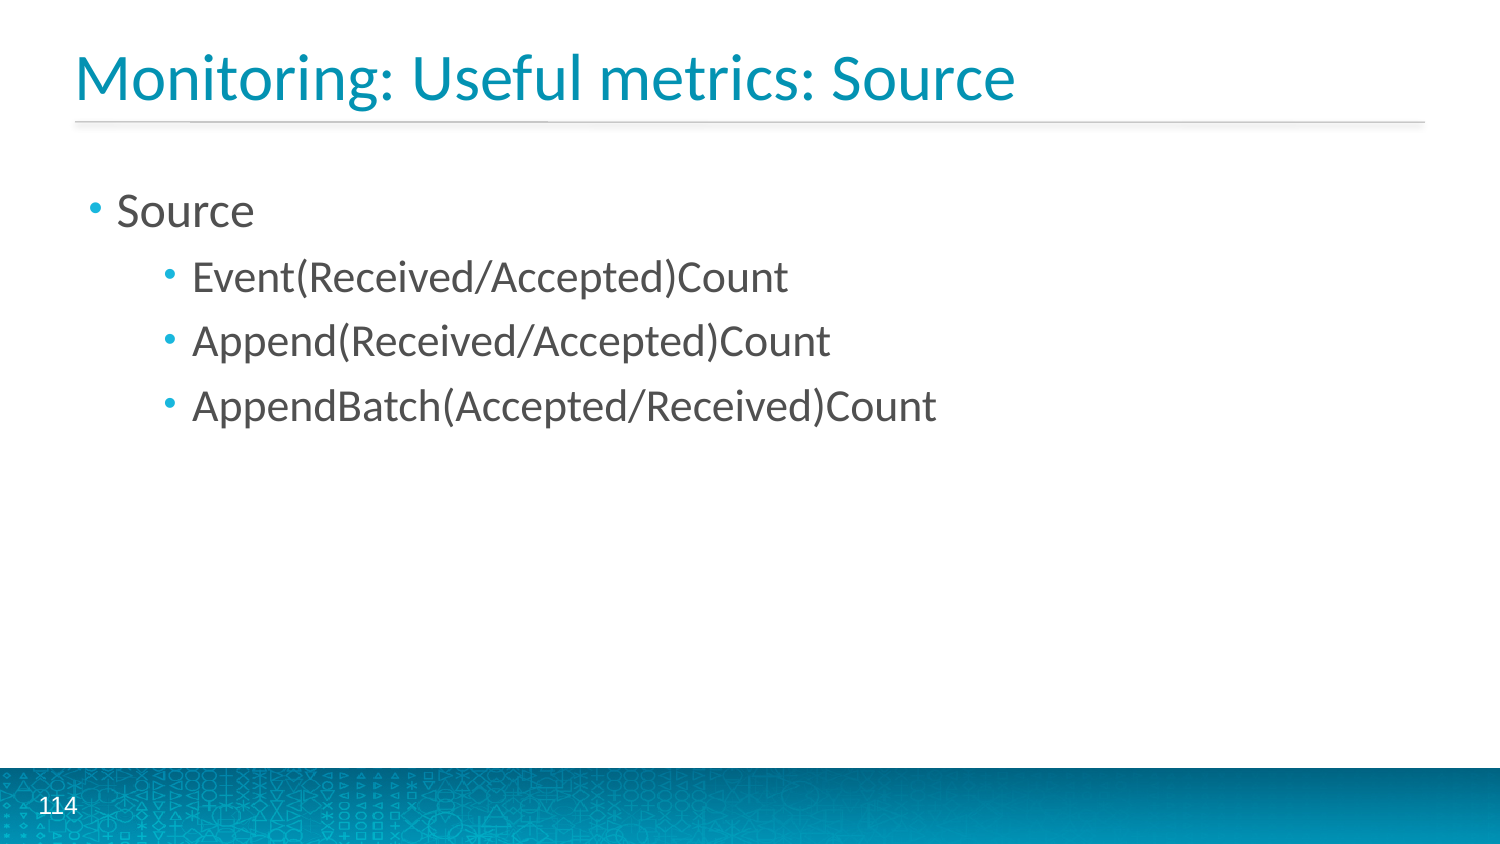

# Monitoring: Useful metrics: Source
Source
Event(Received/Accepted)Count
Append(Received/Accepted)Count
AppendBatch(Accepted/Received)Count
114